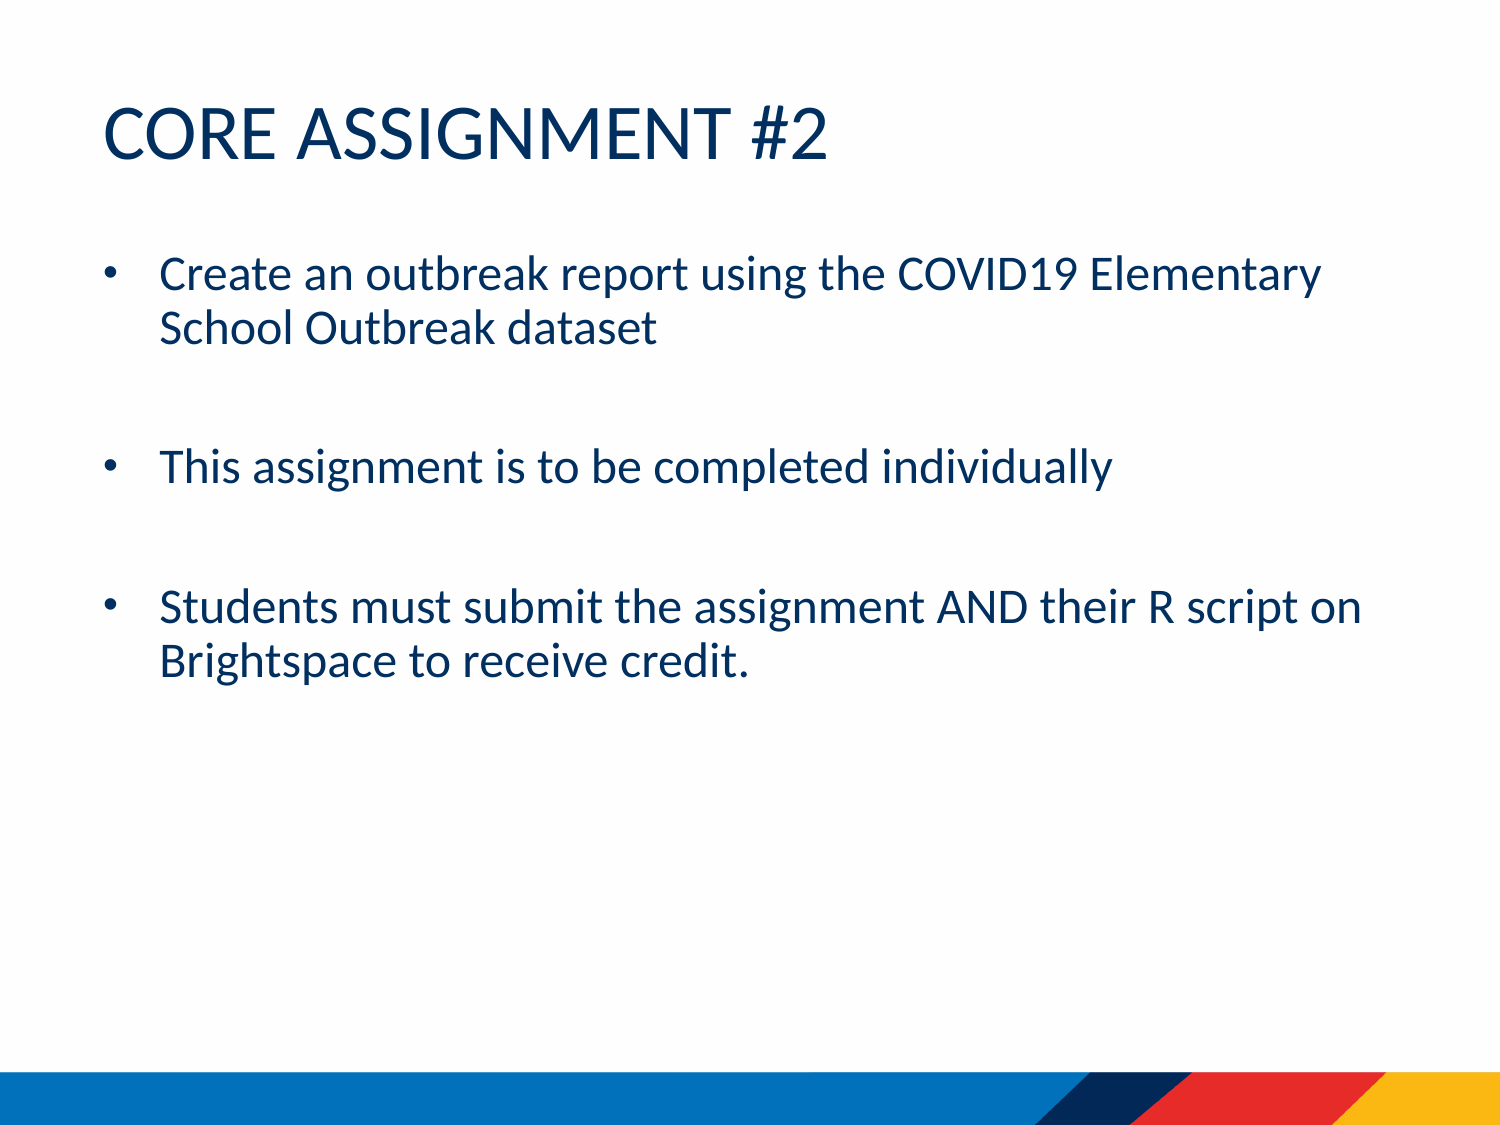

# Core assignment #2
Create an outbreak report using the COVID19 Elementary School Outbreak dataset

This assignment is to be completed individually

Students must submit the assignment AND their R script on Brightspace to receive credit.